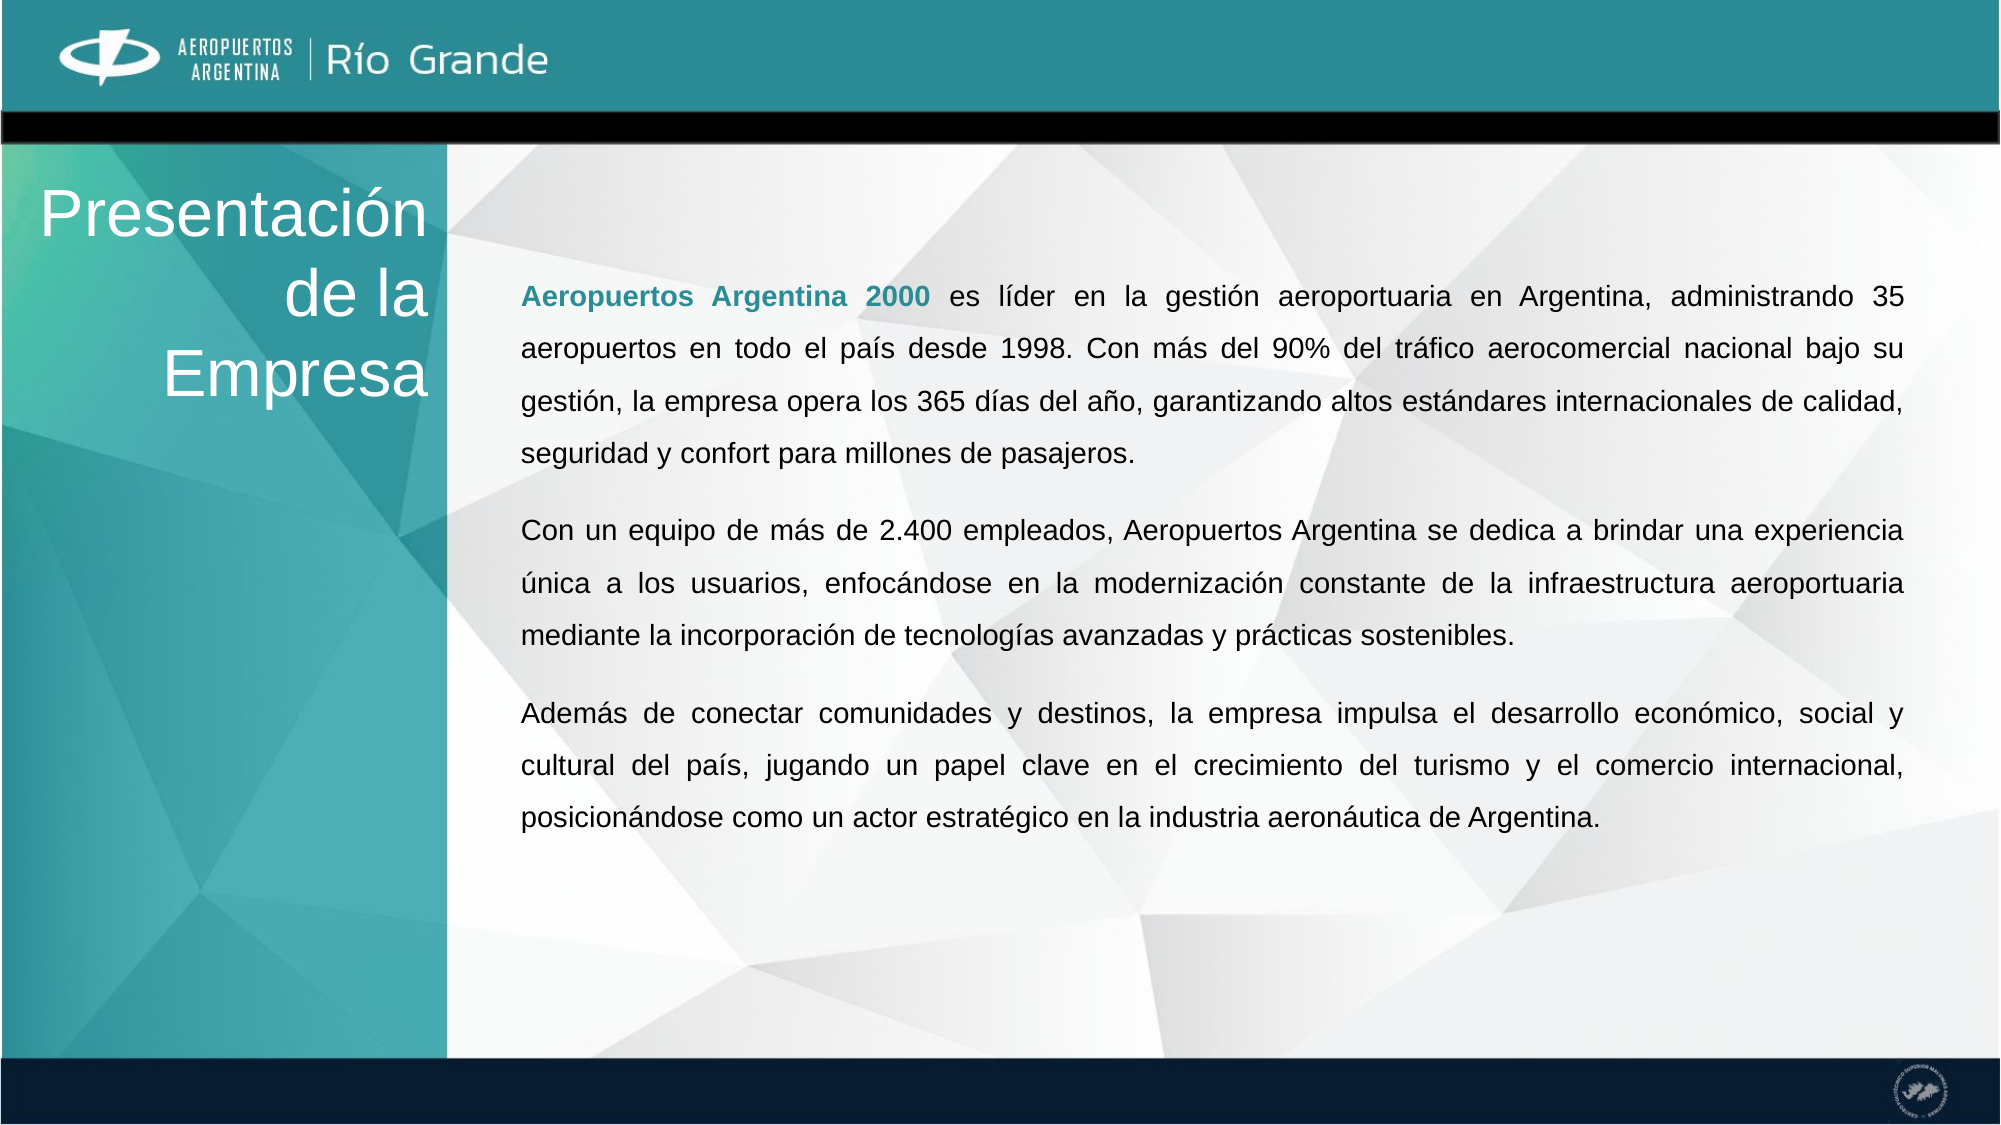

Presentación de la Empresa
Aeropuertos Argentina 2000 es líder en la gestión aeroportuaria en Argentina, administrando 35 aeropuertos en todo el país desde 1998. Con más del 90% del tráfico aerocomercial nacional bajo su gestión, la empresa opera los 365 días del año, garantizando altos estándares internacionales de calidad, seguridad y confort para millones de pasajeros.
Con un equipo de más de 2.400 empleados, Aeropuertos Argentina se dedica a brindar una experiencia única a los usuarios, enfocándose en la modernización constante de la infraestructura aeroportuaria mediante la incorporación de tecnologías avanzadas y prácticas sostenibles.
Además de conectar comunidades y destinos, la empresa impulsa el desarrollo económico, social y cultural del país, jugando un papel clave en el crecimiento del turismo y el comercio internacional, posicionándose como un actor estratégico en la industria aeronáutica de Argentina.